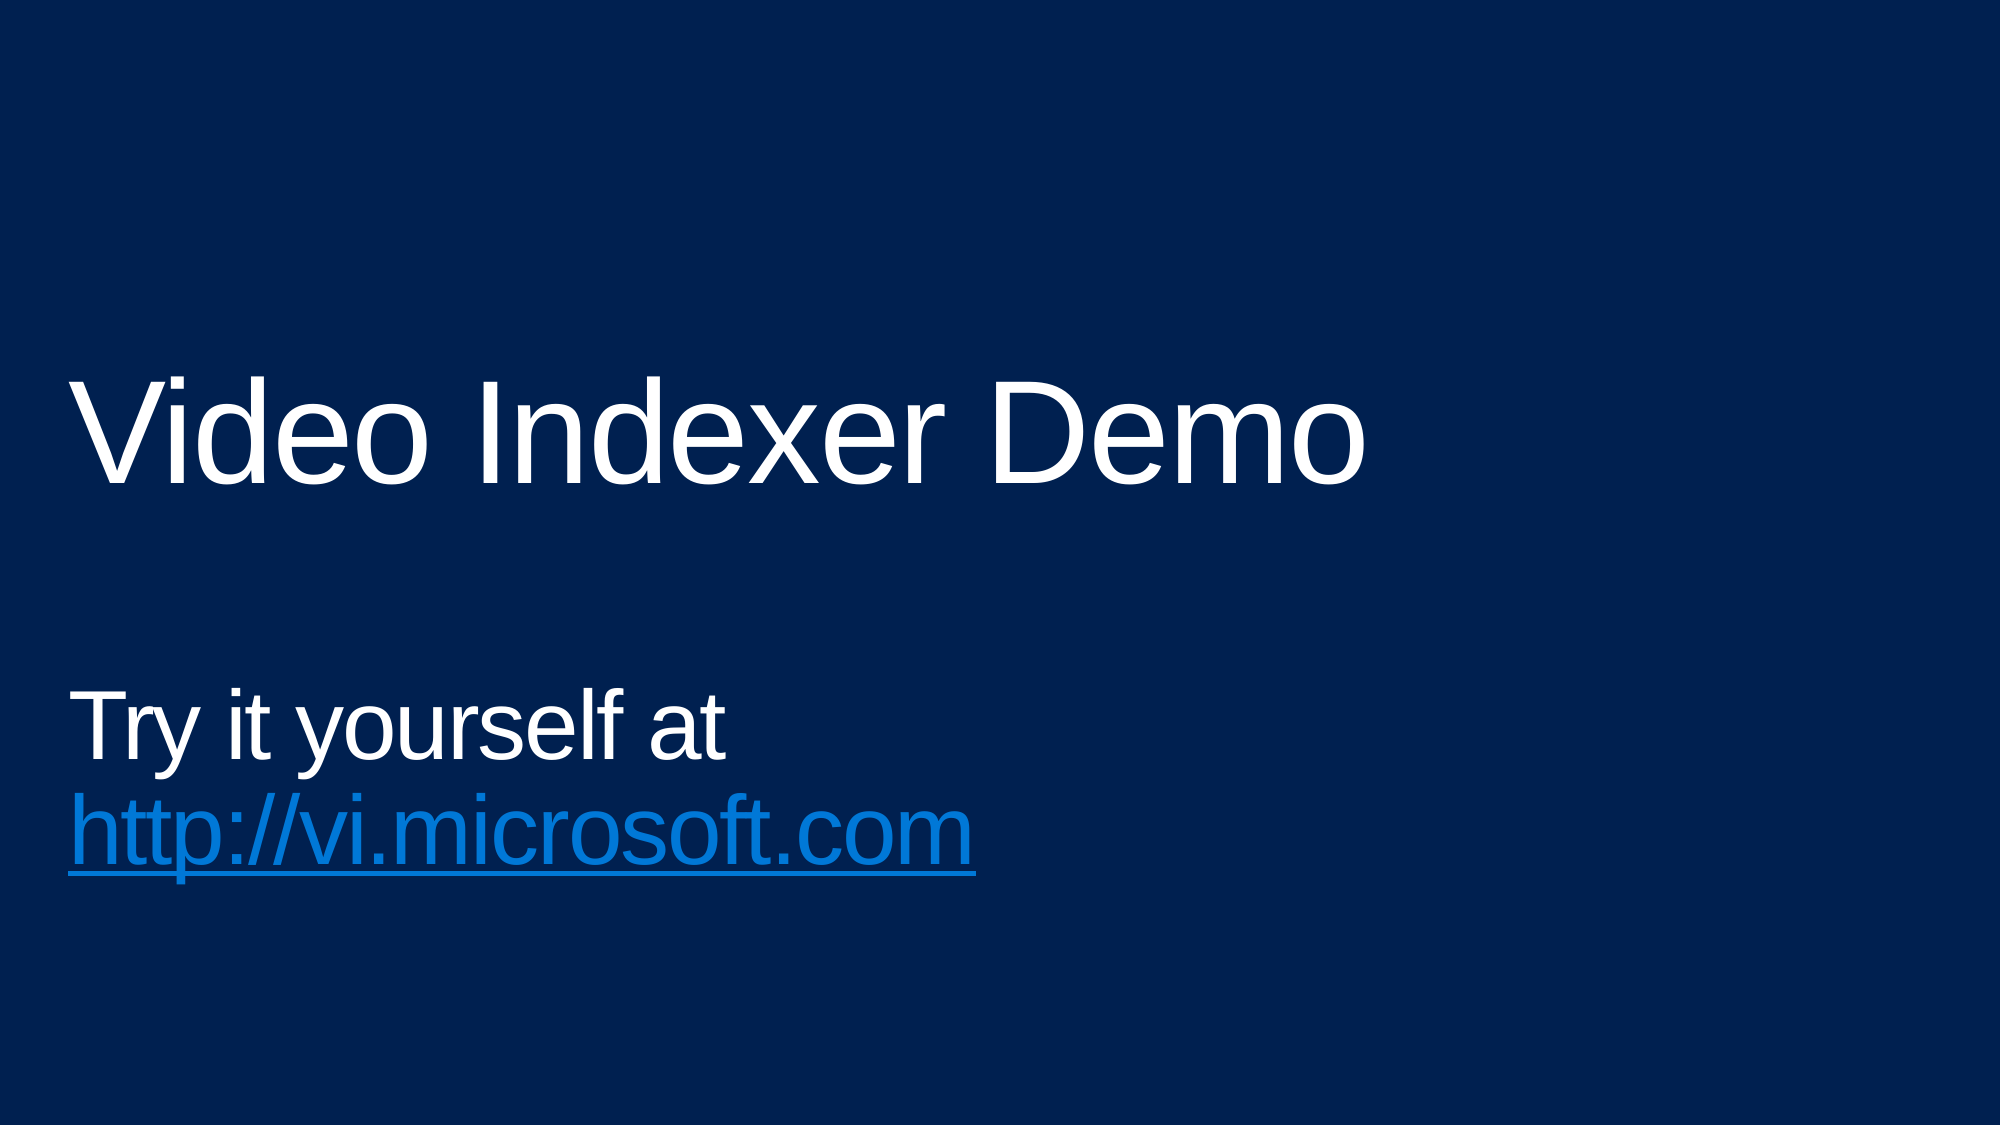

# Video Indexer Demo Try it yourself at http://vi.microsoft.com